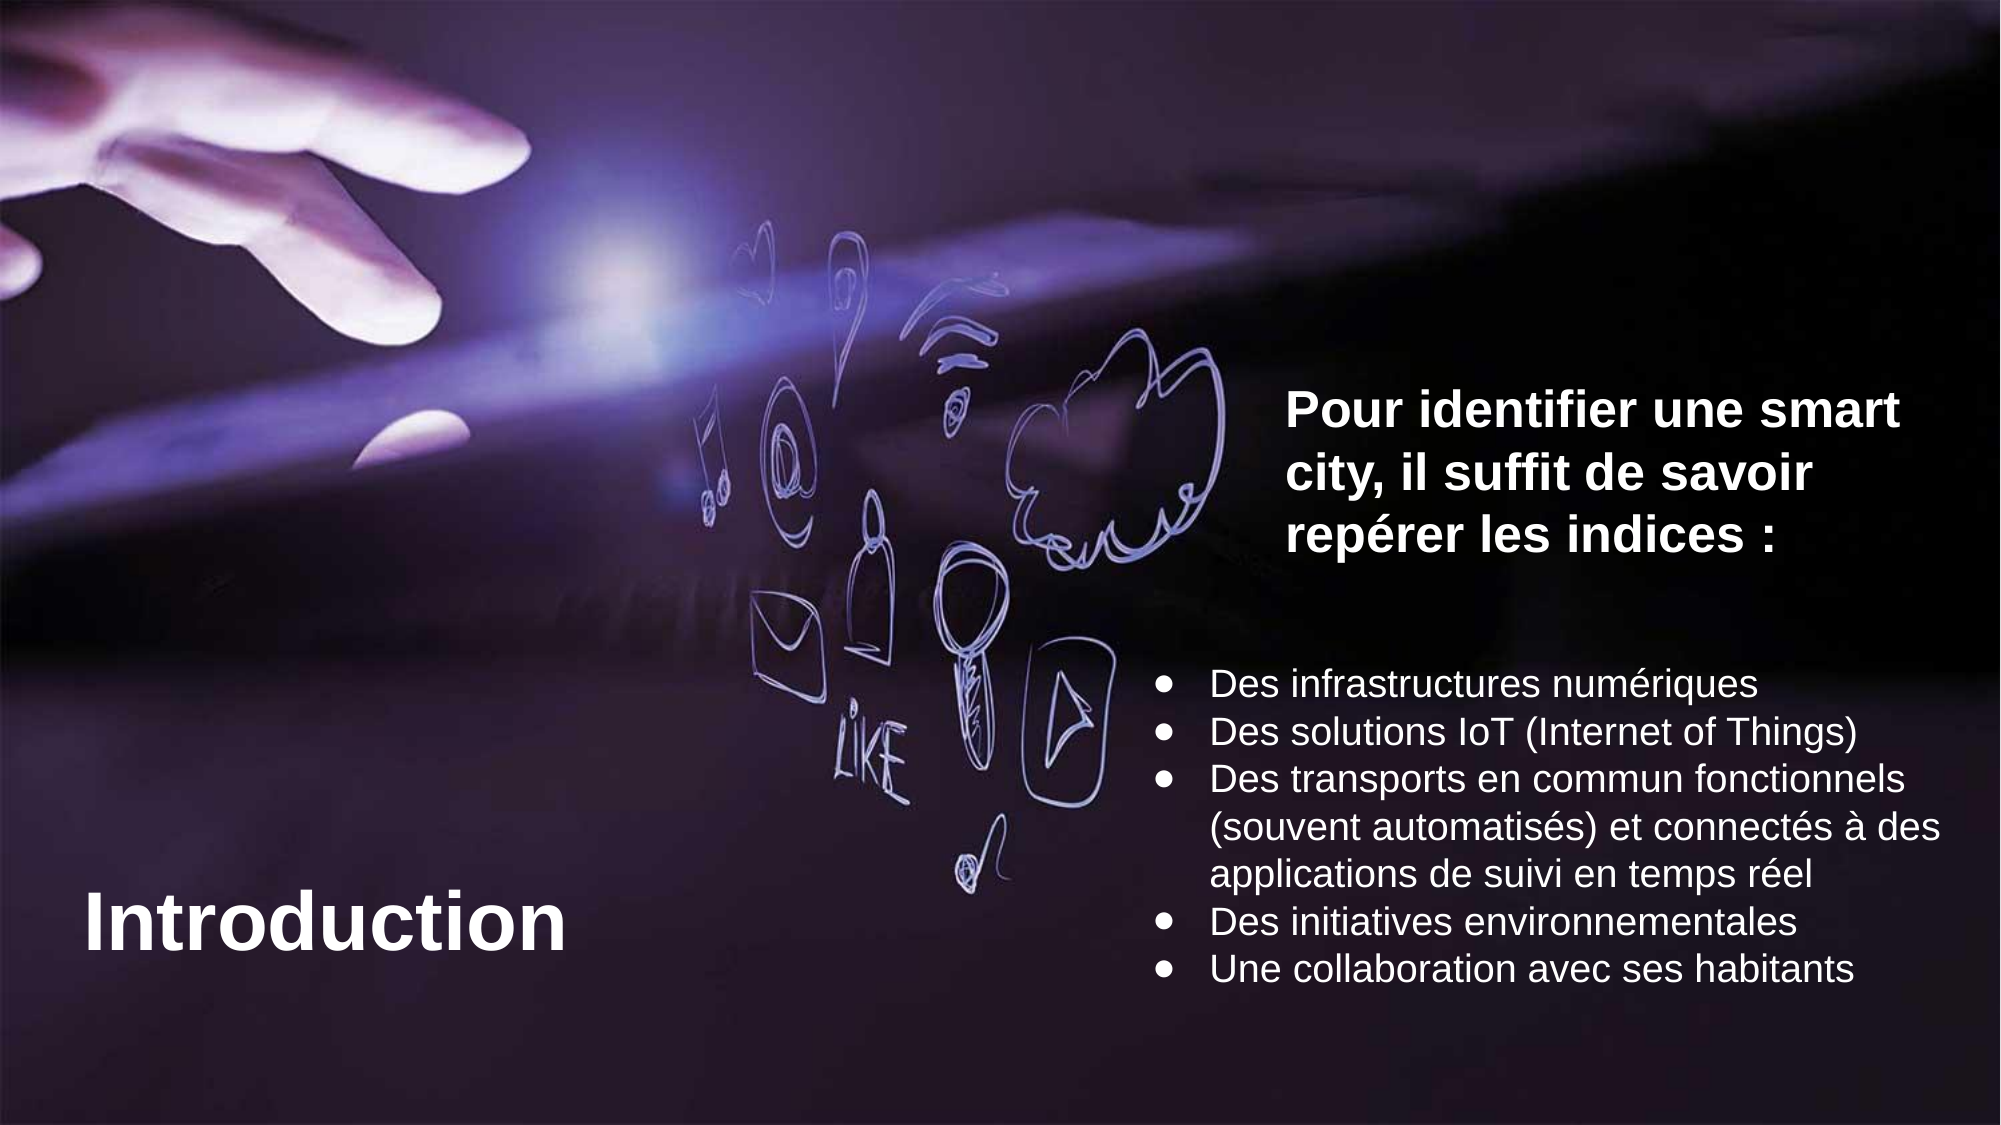

Pour identifier une smart city, il suffit de savoir repérer les indices :
Des infrastructures numériques
Des solutions IoT (Internet of Things)
Des transports en commun fonctionnels (souvent automatisés) et connectés à des applications de suivi en temps réel
Des initiatives environnementales
Une collaboration avec ses habitants
Introduction